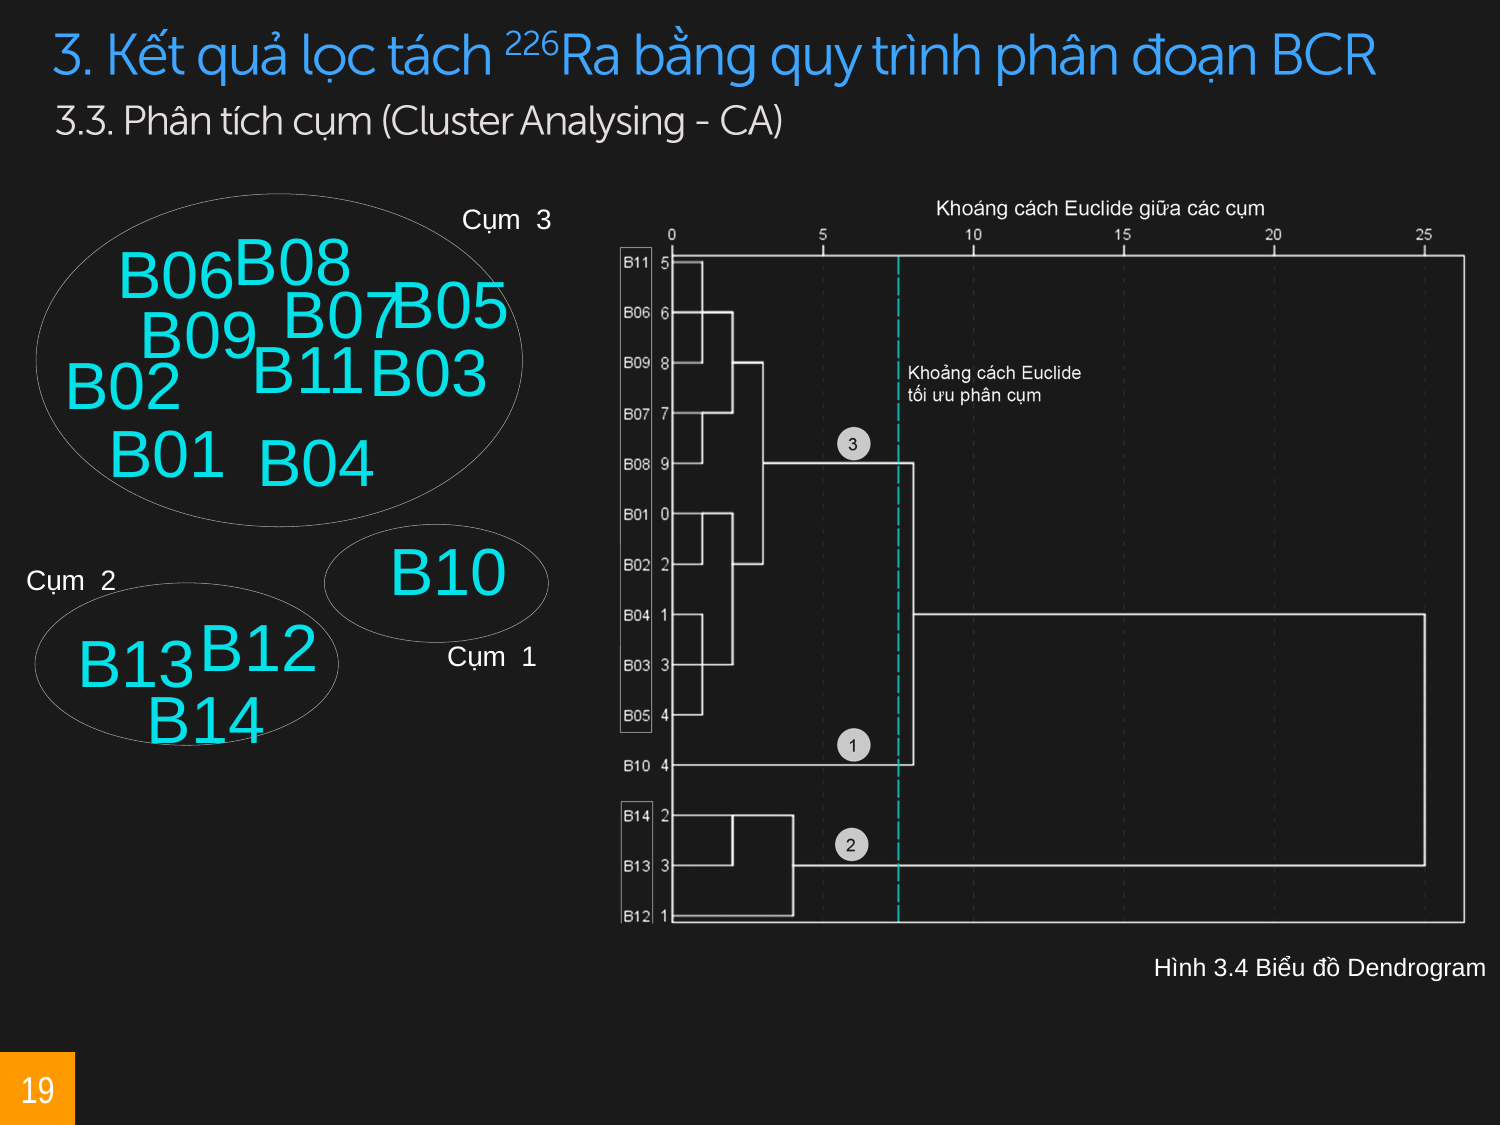

Cụm  3
B08
B06
B05
B07
B09
B11
B03
B02
B01
B04
B10

Cụm  2

B12
B13
Cụm  1
B14
Hình 3.4 Biểu đồ Dendrogram
19